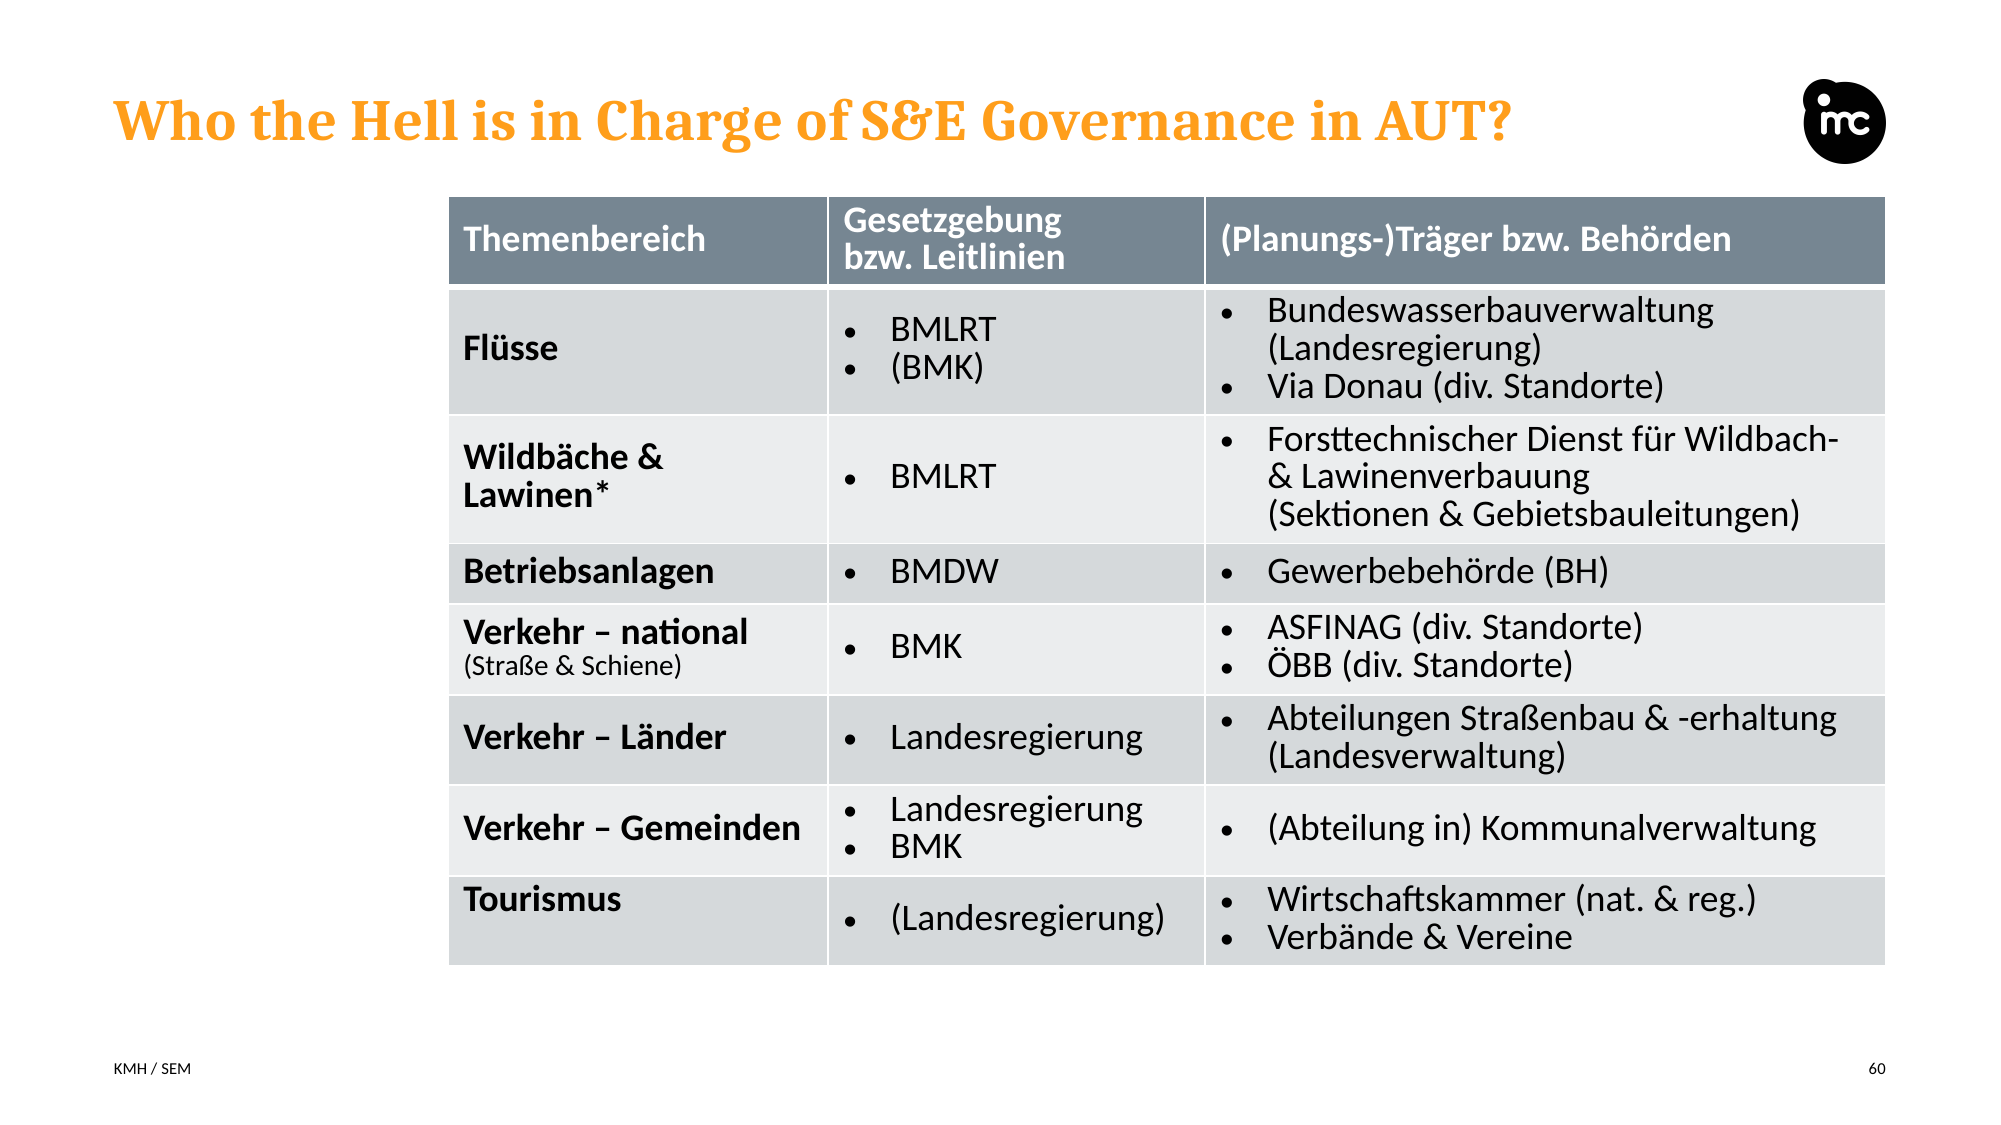

# Who the Hell is in Charge of S&E Governance in AUT?
| Themenbereich | Gesetzgebung bzw. Leitlinien | (Planungs-)Träger bzw. Behörden |
| --- | --- | --- |
| Flüsse | BMLRT (BMK) | Bundeswasserbauverwaltung (Landesregierung) Via Donau (div. Standorte) |
| Wildbäche & Lawinen\* | BMLRT | Forsttechnischer Dienst für Wildbach- & Lawinenverbauung (Sektionen & Gebietsbauleitungen) |
| Betriebsanlagen | BMDW | Gewerbebehörde (BH) |
| Verkehr – national (Straße & Schiene) | BMK | ASFINAG (div. Standorte) ÖBB (div. Standorte) |
| Verkehr – Länder | Landesregierung | Abteilungen Straßenbau & -erhaltung (Landesverwaltung) |
| Verkehr – Gemeinden | Landesregierung BMK | (Abteilung in) Kommunalverwaltung |
| Tourismus | (Landesregierung) | Wirtschaftskammer (nat. & reg.) Verbände & Vereine |
KMH / SEM

60